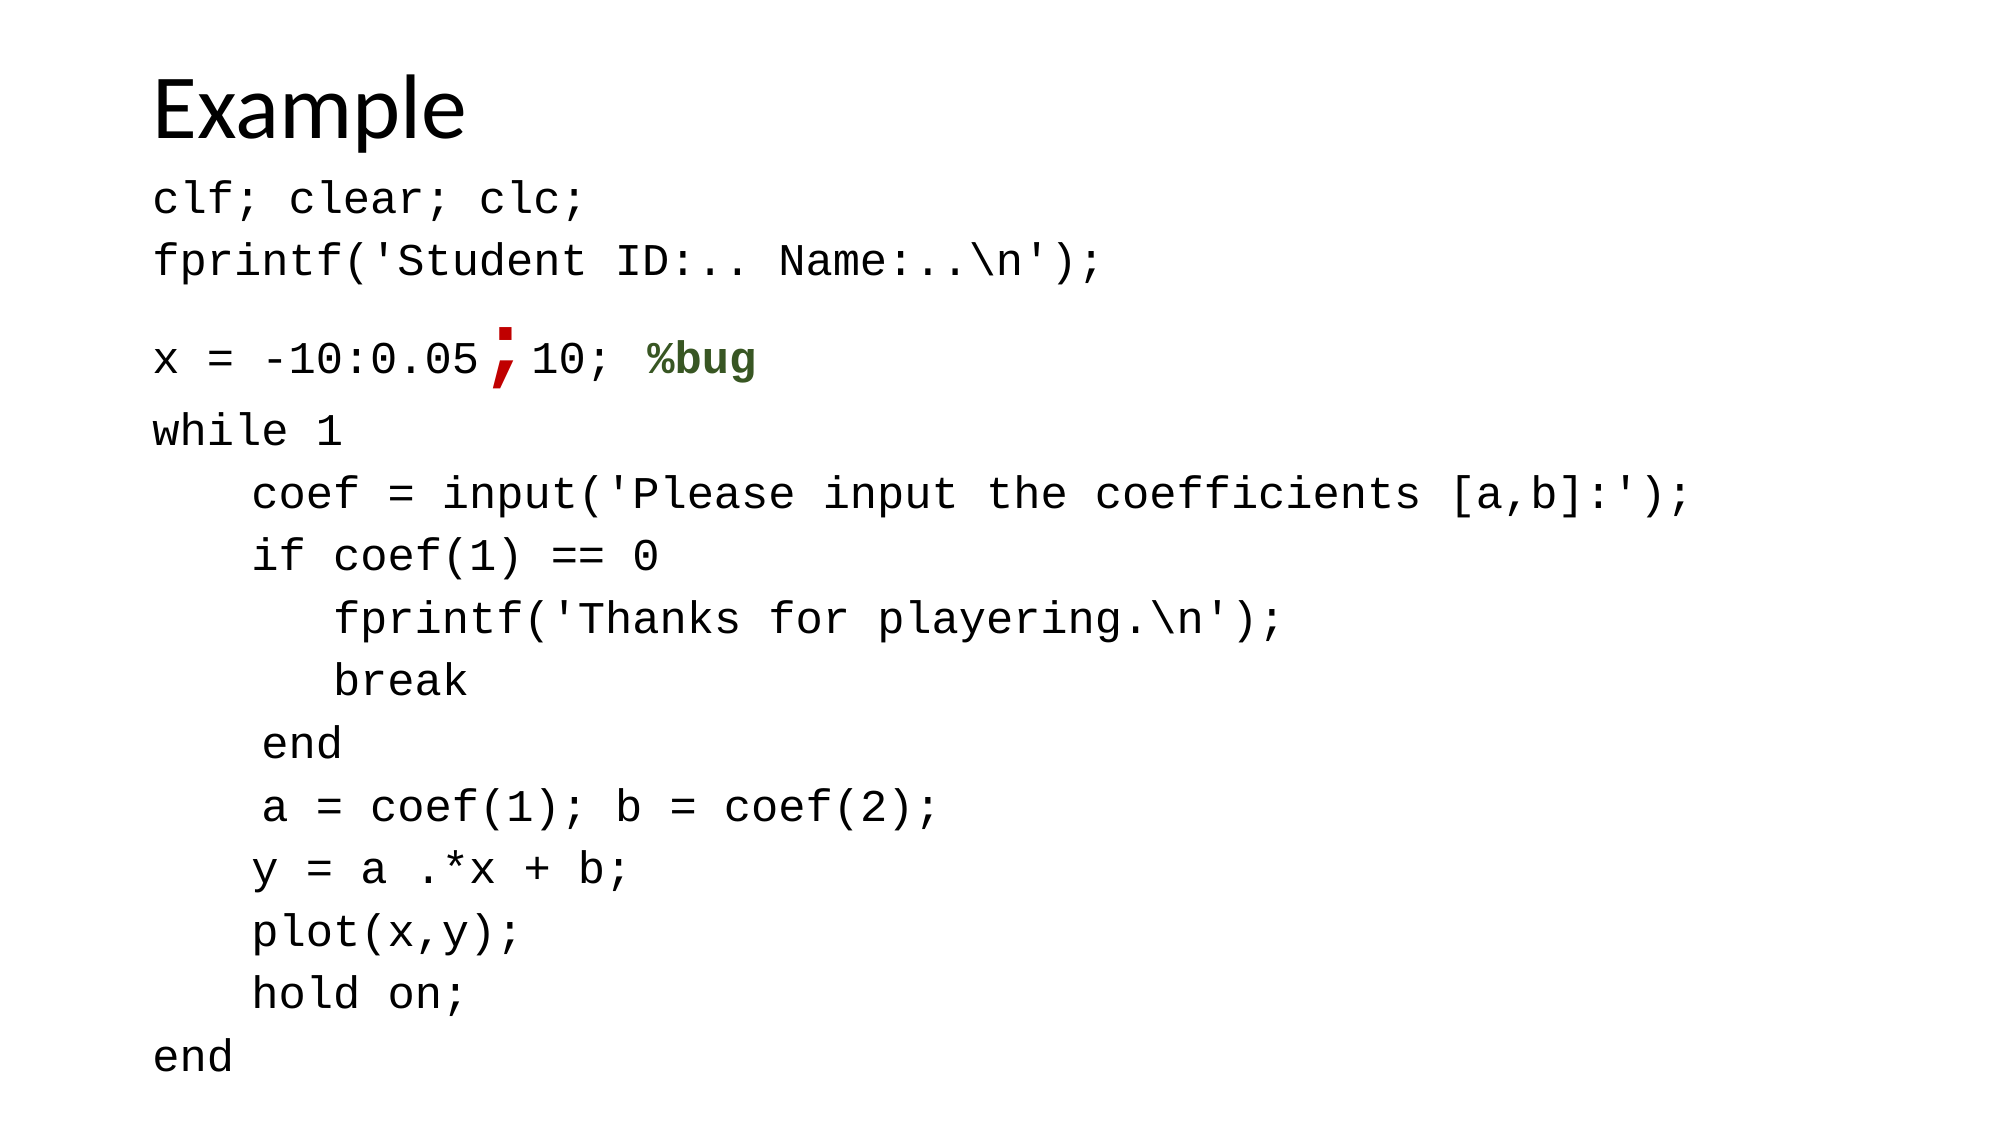

# Example
clf; clear; clc;
fprintf('Student ID:.. Name:..\n');
x = -10:0.05;10;	%bug
while 1
	coef = input('Please input the coefficients [a,b]:');
	if coef(1) == 0
	   fprintf('Thanks for playering.\n');
	   break
    end
    a = coef(1); b = coef(2);
	y = a .*x + b;
	plot(x,y);
	hold on;
end